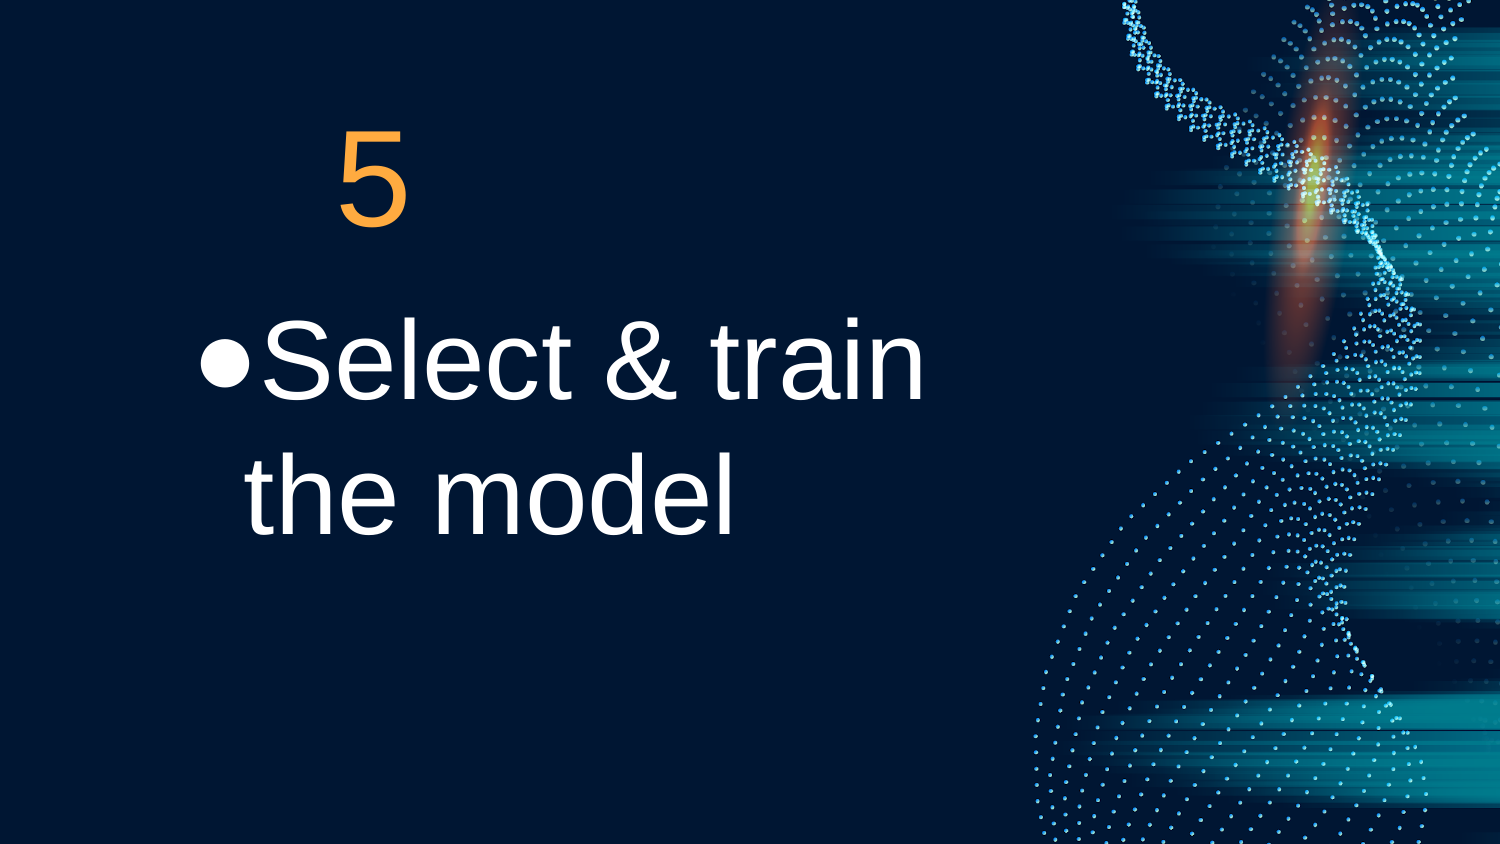

# 5
Select & train the model